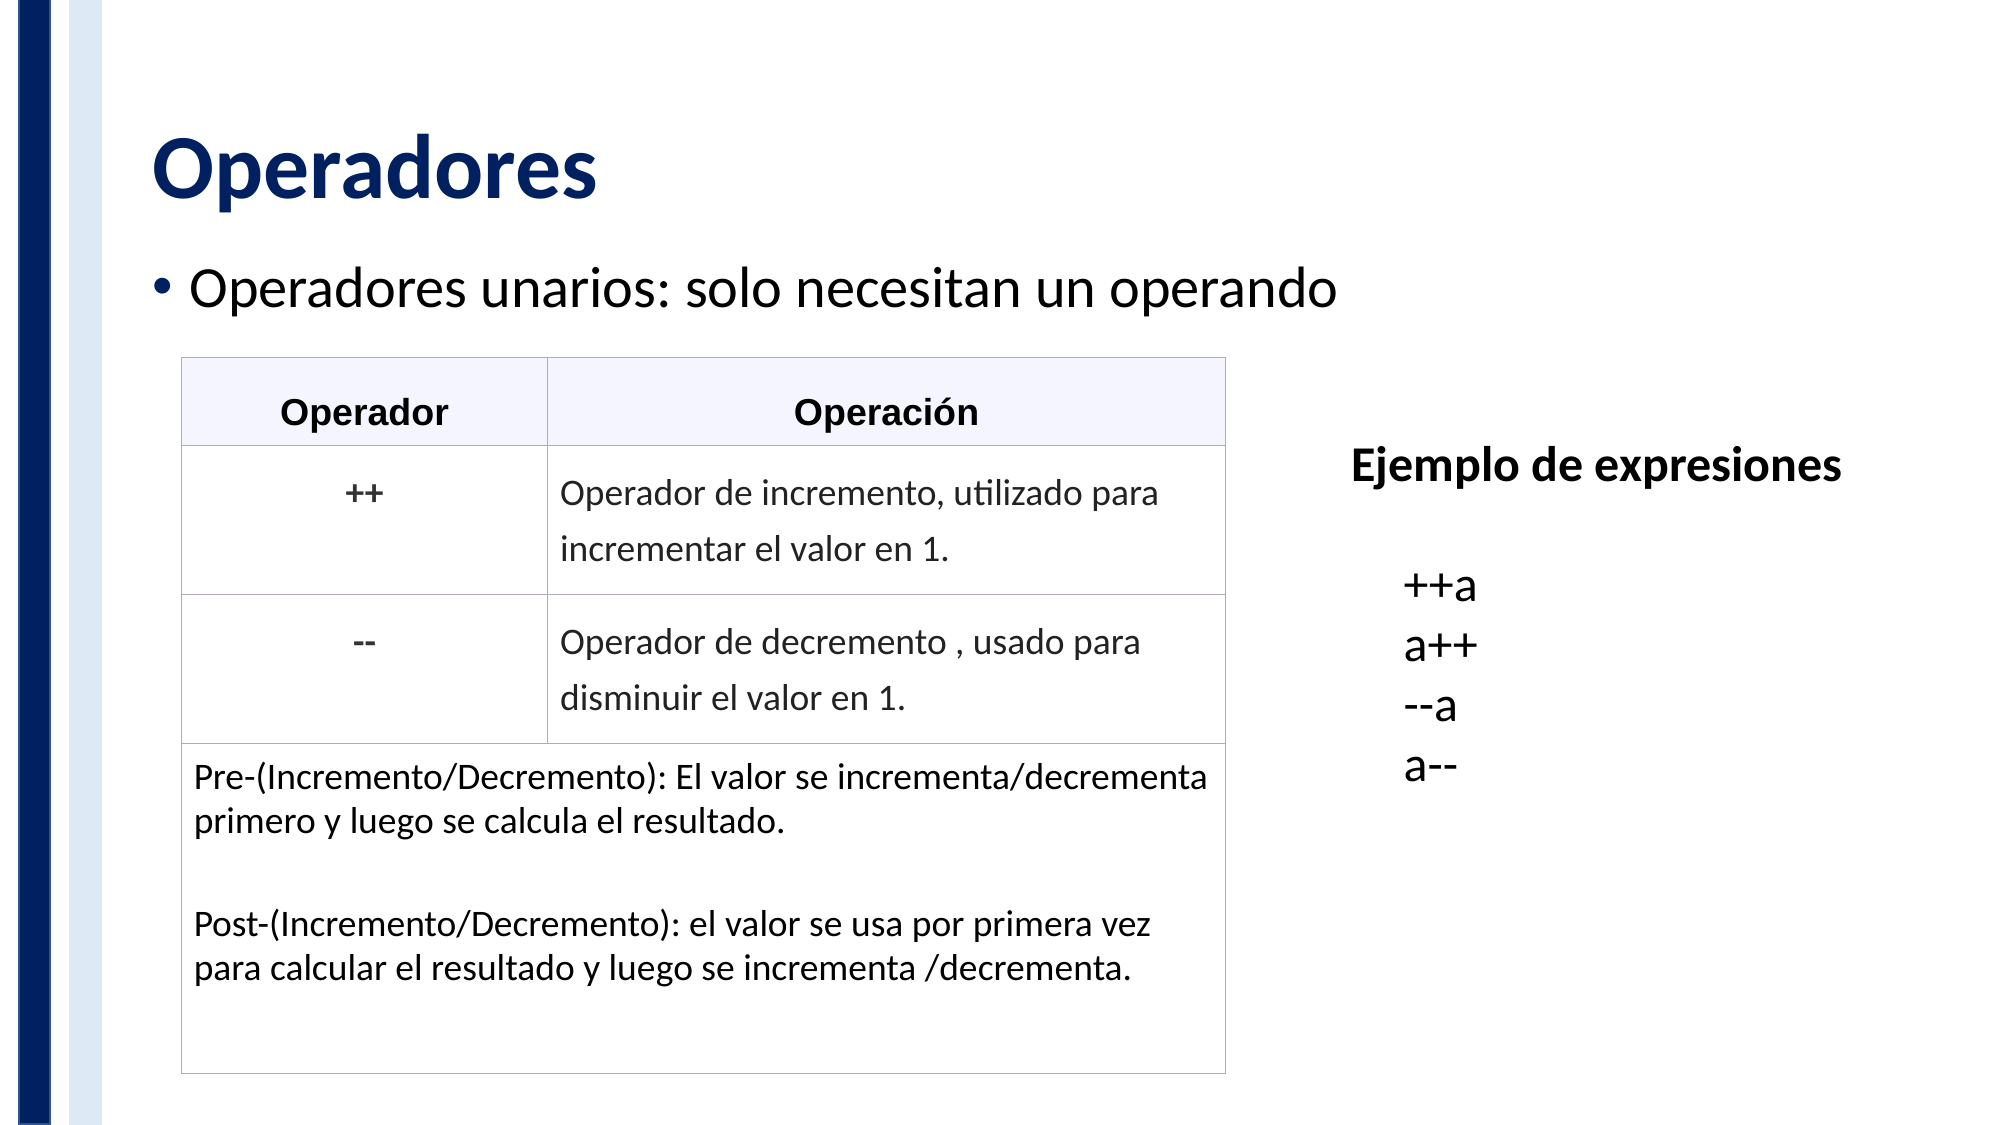

# Operadores
Operadores unarios: solo necesitan un operando

| Operador | Operación |
| --- | --- |
| ++ | Operador de incremento, utilizado para incrementar el valor en 1. |
| -- | Operador de decremento , usado para disminuir el valor en 1. |
| Pre-(Incremento/Decremento): El valor se incrementa/decrementa primero y luego se calcula el resultado. Post-(Incremento/Decremento): el valor se usa por primera vez para calcular el resultado y luego se incrementa /decrementa. |  |
  Ejemplo de expresiones

++a
a++
--a
a--